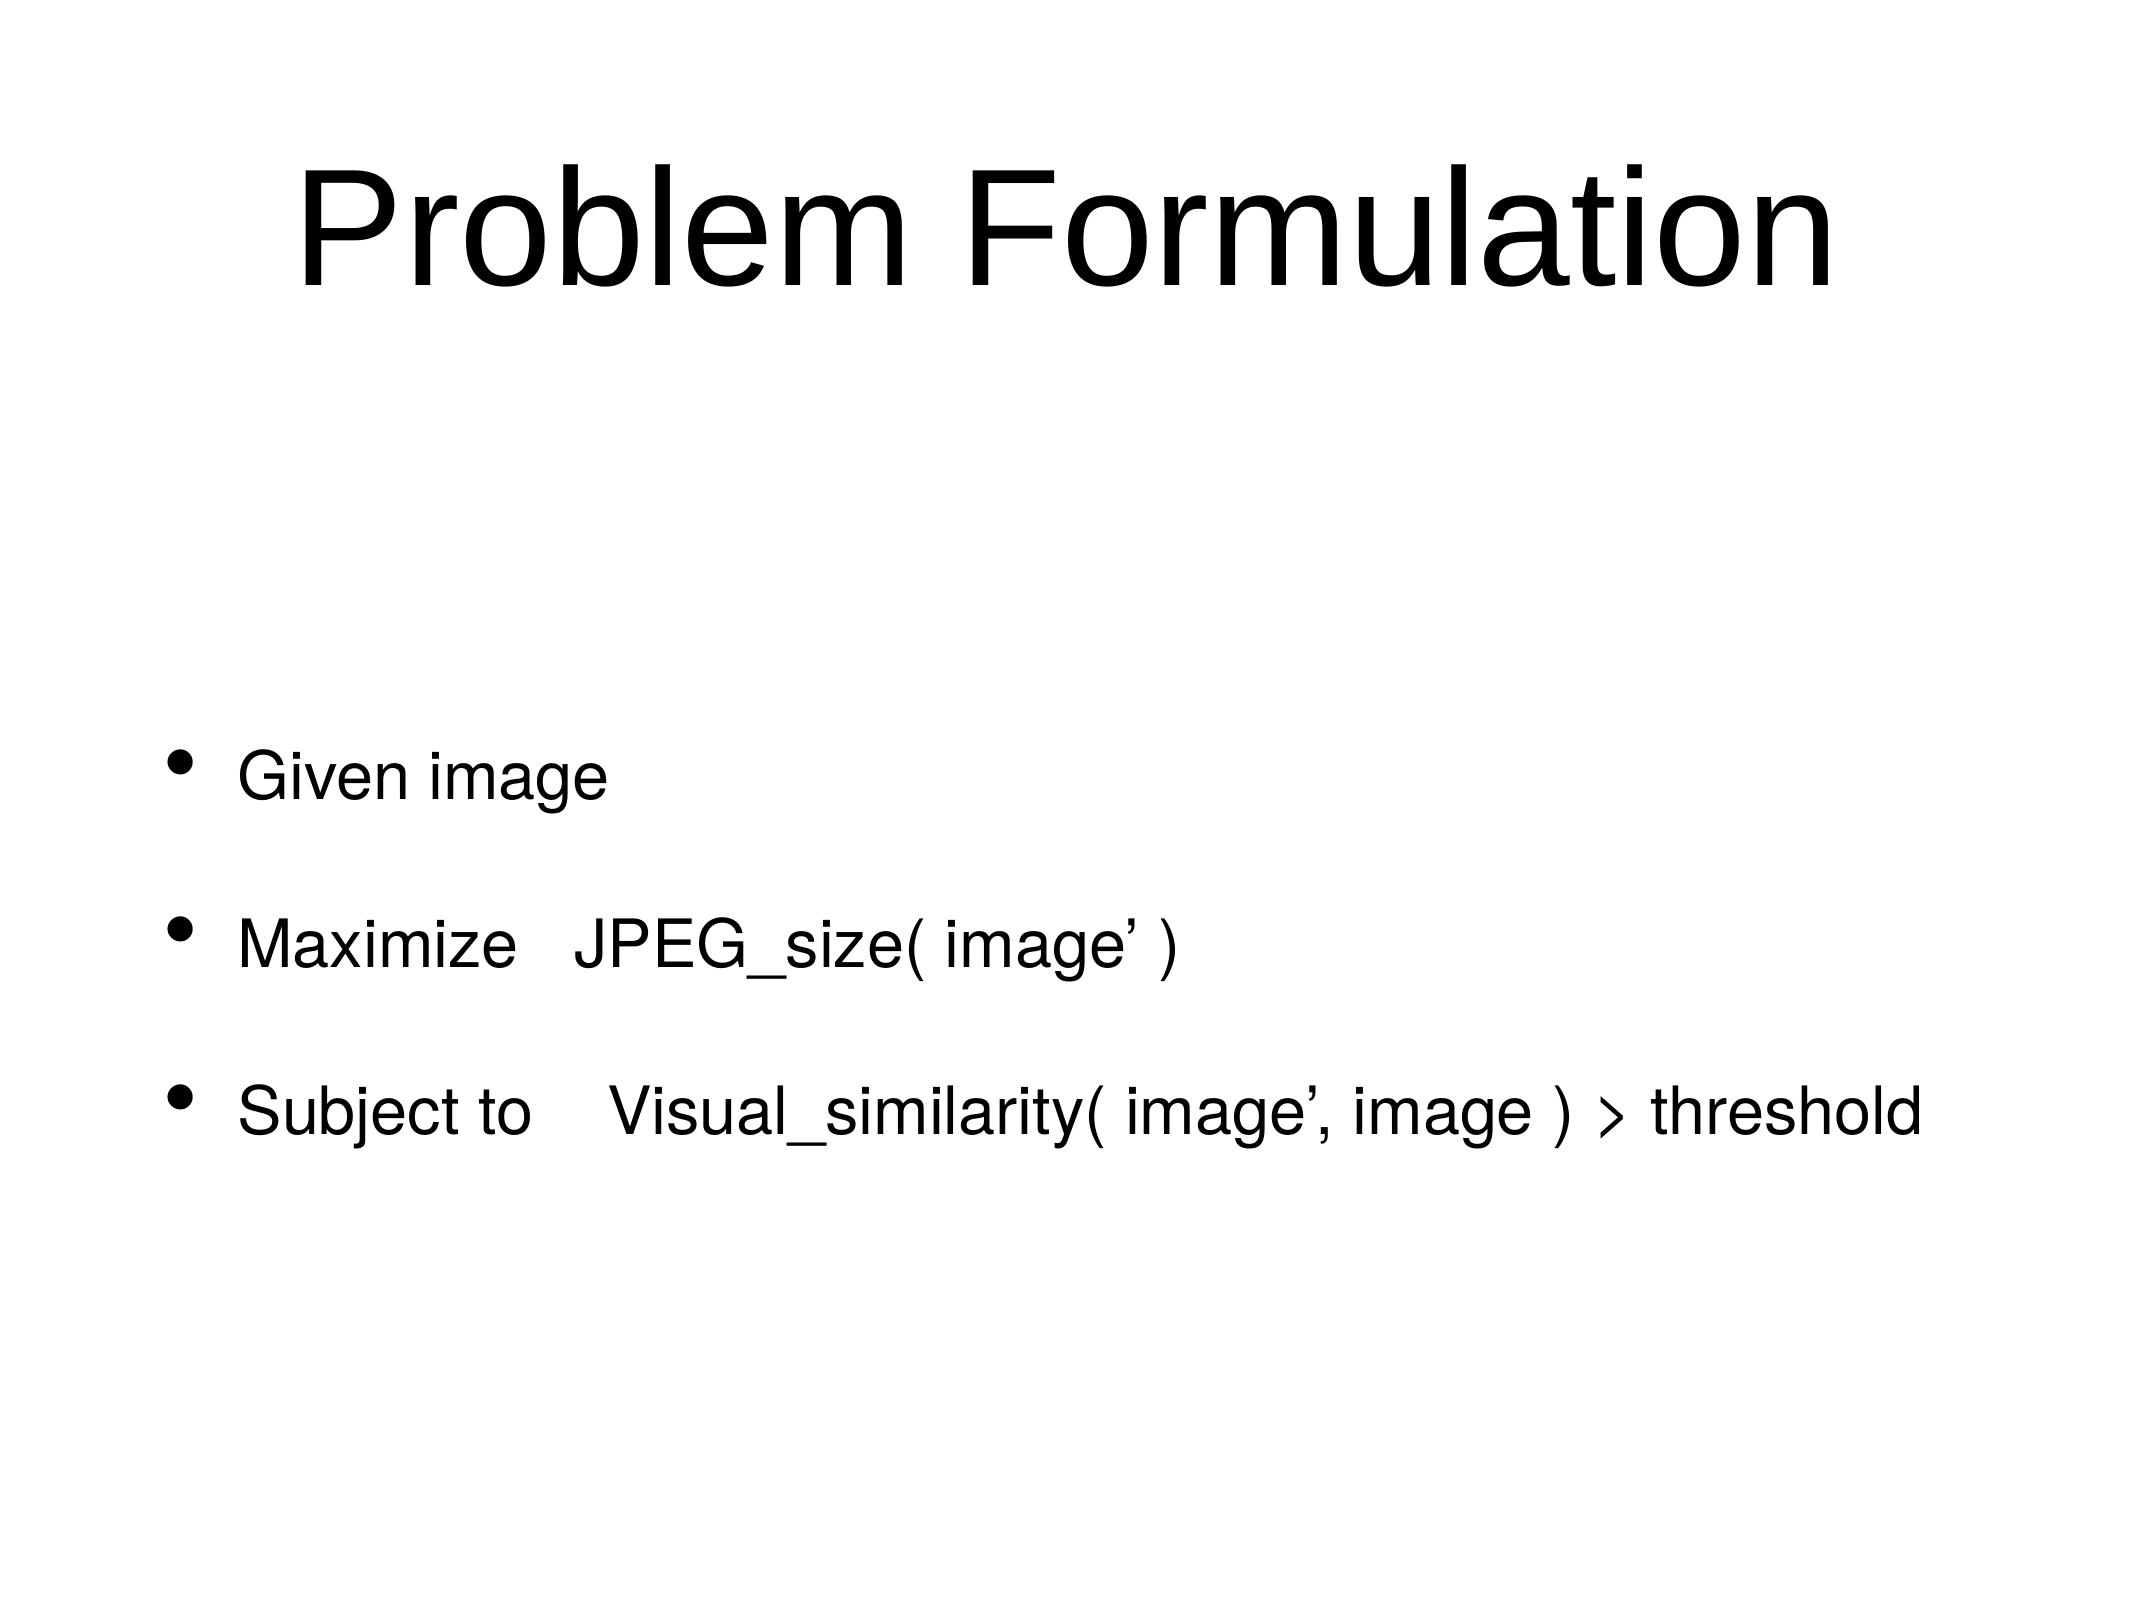

# Problem Formulation
Given image
Maximize   JPEG_size( image’ )
Subject to    Visual_similarity( image’, image ) > threshold